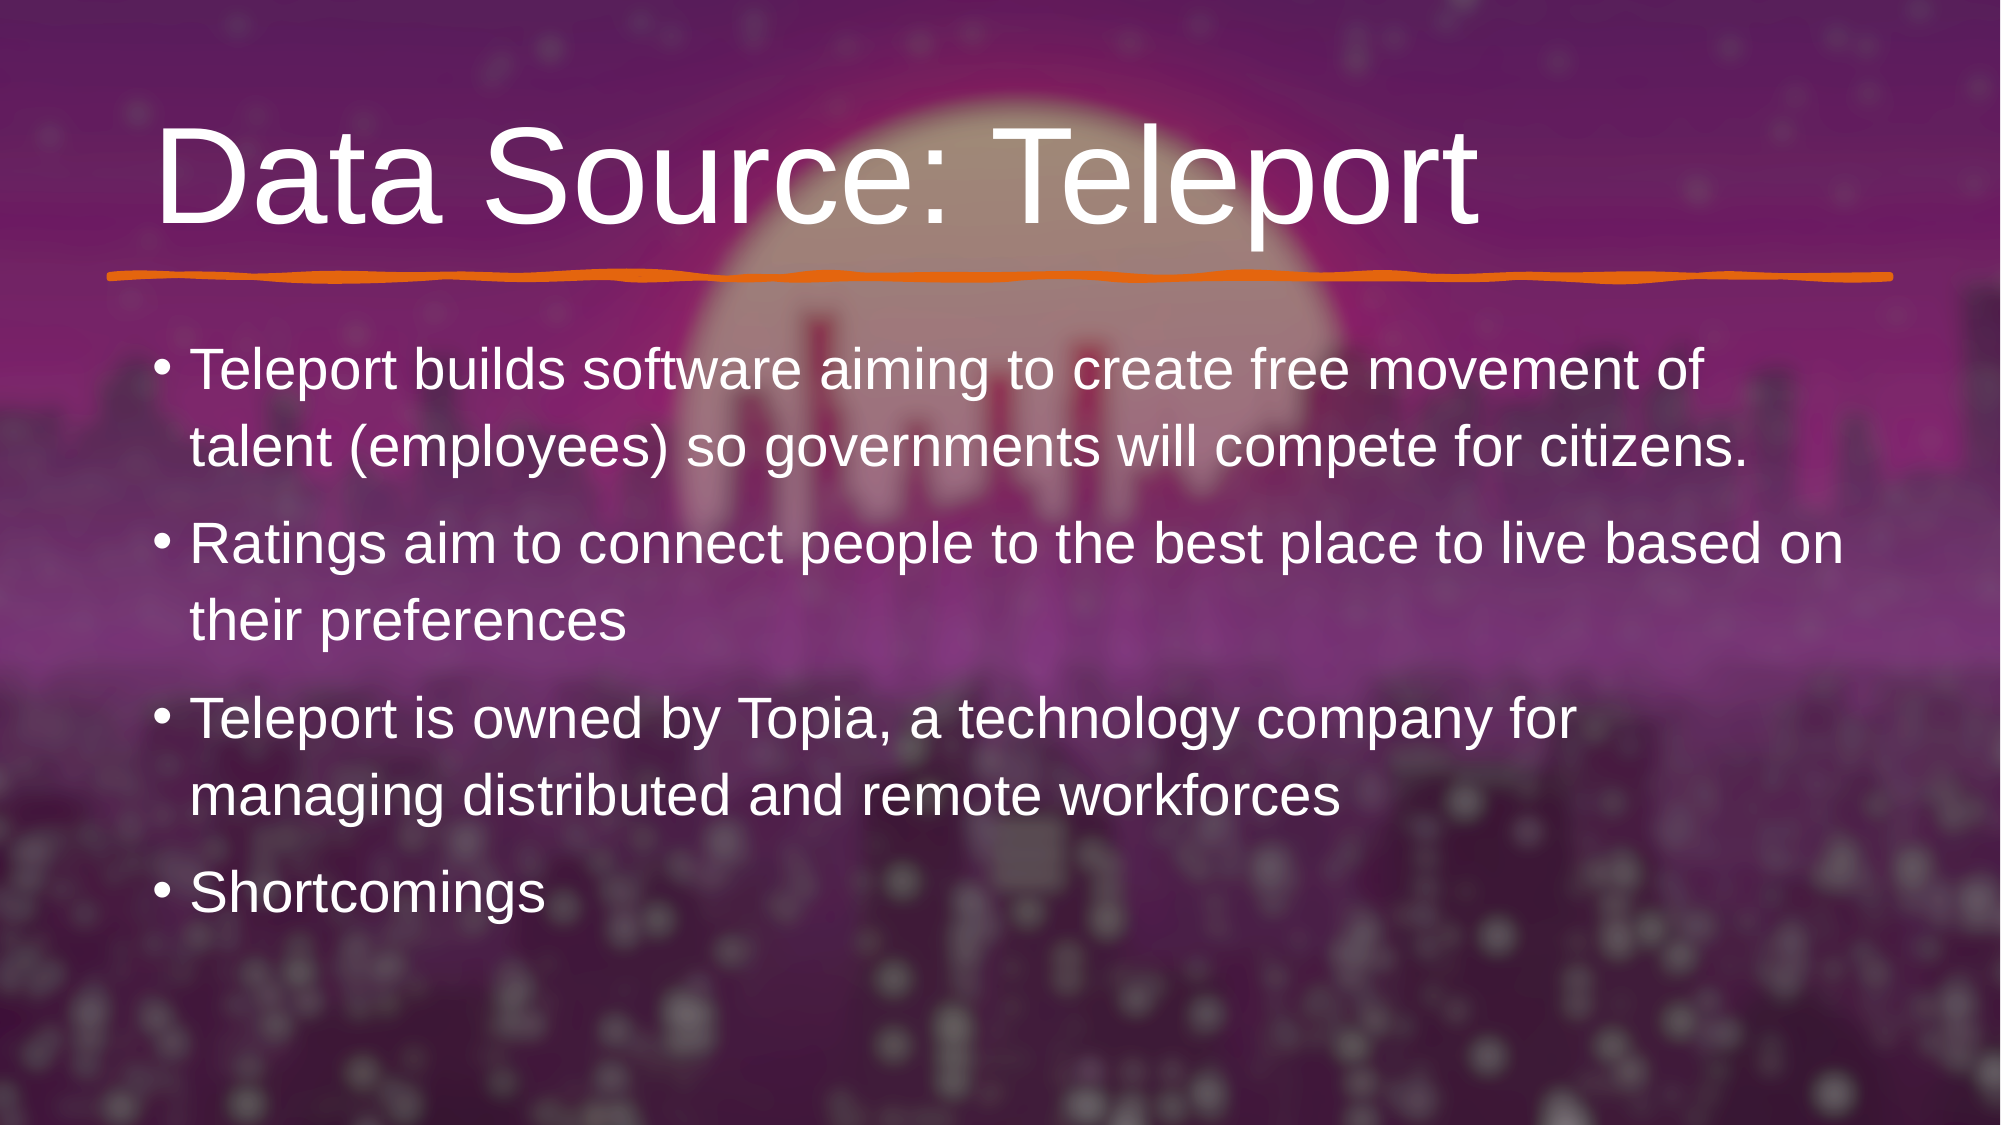

# Data Source: Teleport

Teleport builds software aiming to create free movement of talent (employees) so governments will compete for citizens.
Ratings aim to connect people to the best place to live based on their preferences
Teleport is owned by Topia, a technology company for managing distributed and remote workforces
Shortcomings